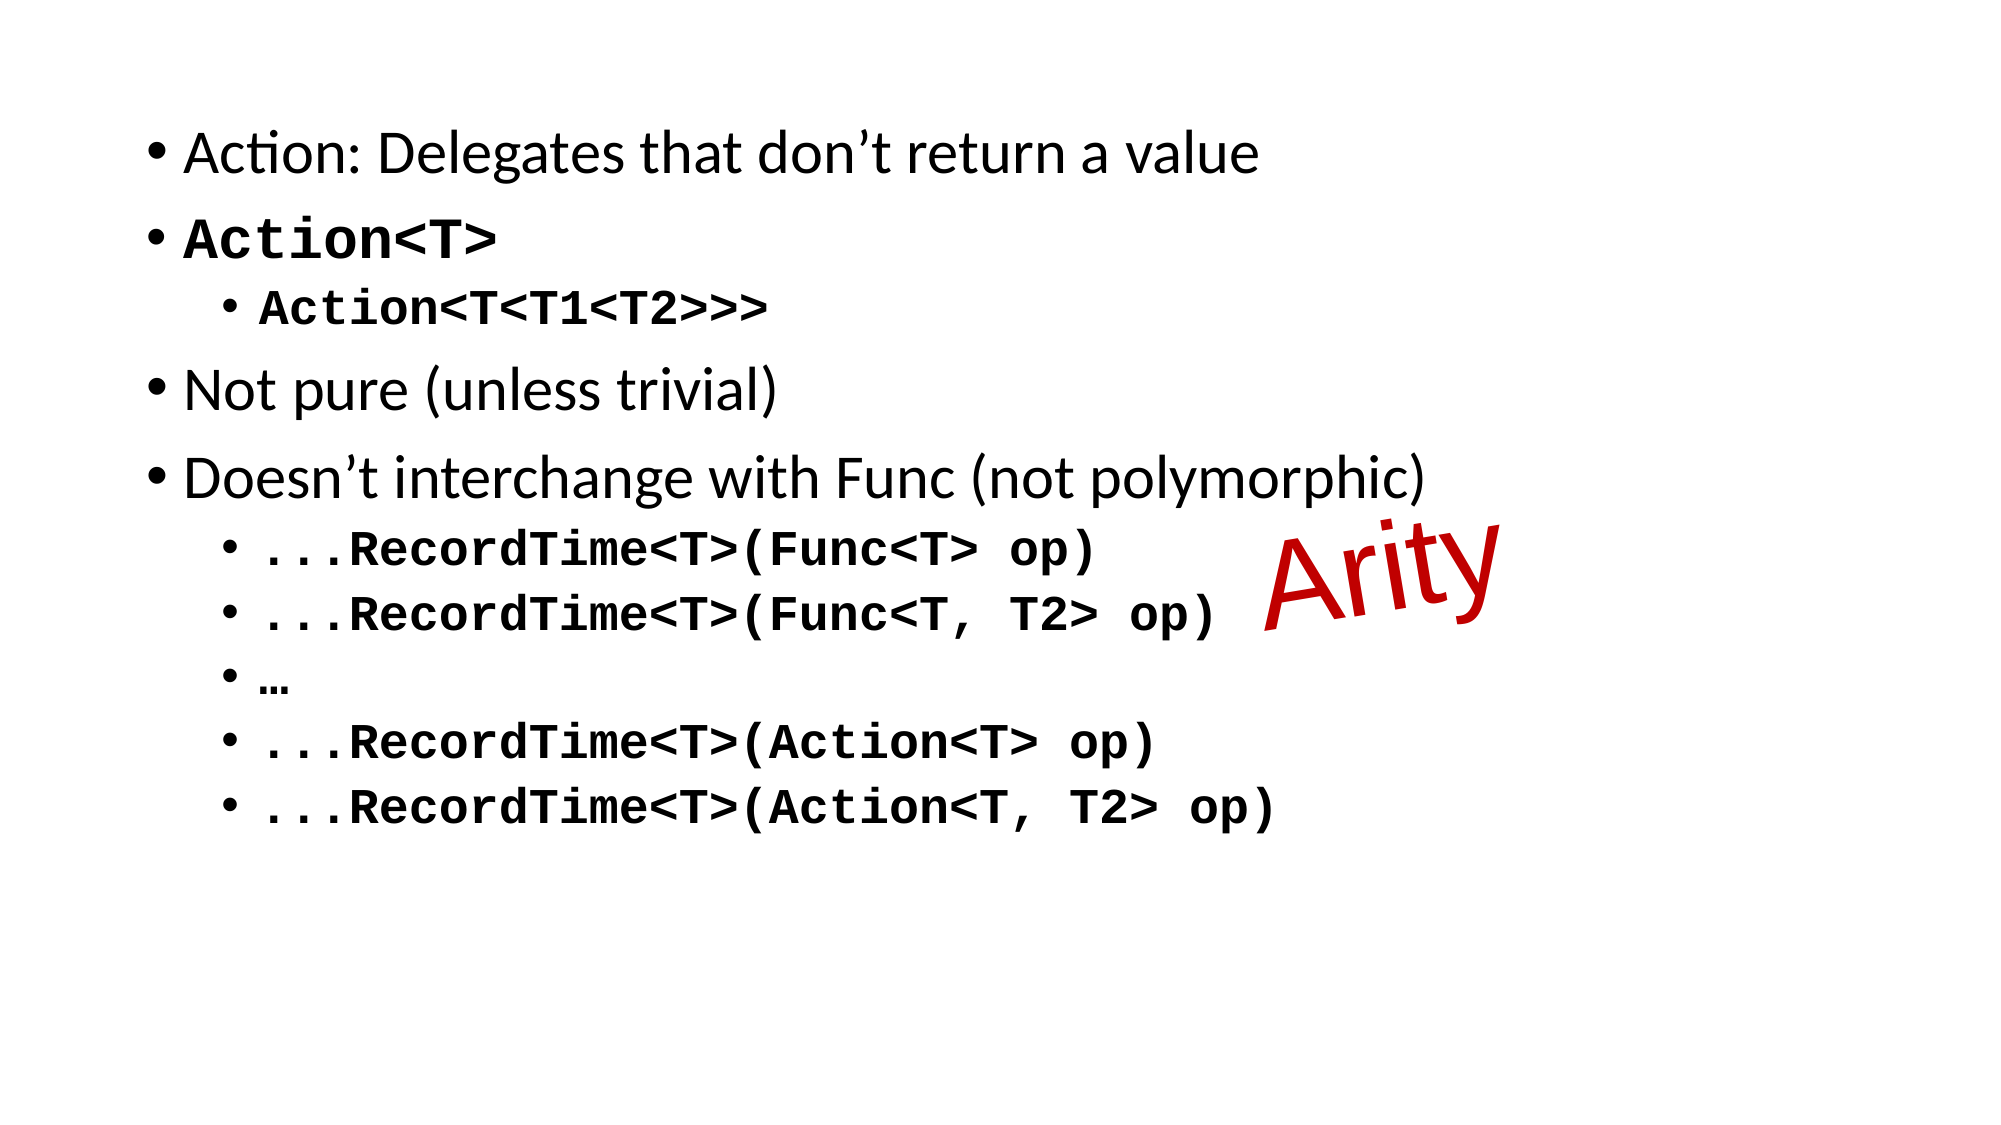

Action: Delegates that don’t return a value
Action<T>
Action<T<T1<T2>>>
Not pure (unless trivial)
Doesn’t interchange with Func (not polymorphic)
...RecordTime<T>(Func<T> op)
...RecordTime<T>(Func<T, T2> op)
…
...RecordTime<T>(Action<T> op)
...RecordTime<T>(Action<T, T2> op)

Arity